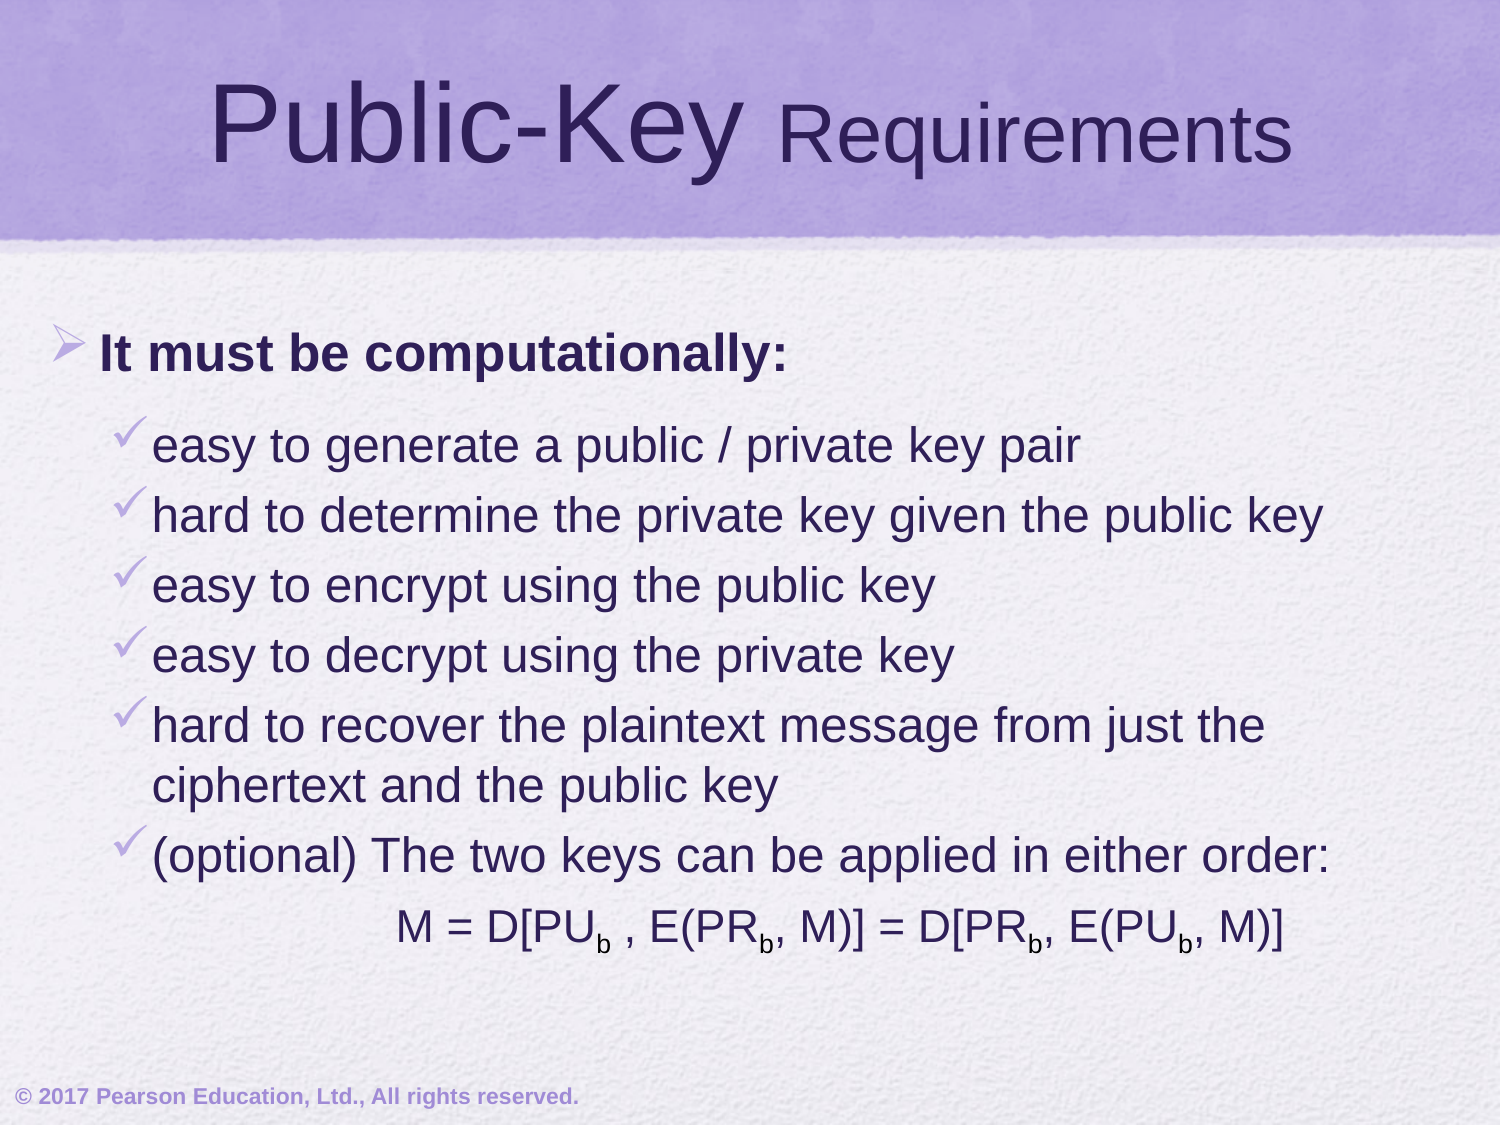

# Public-Key Requirements
It must be computationally:
easy to generate a public / private key pair
hard to determine the private key given the public key
easy to encrypt using the public key
easy to decrypt using the private key
hard to recover the plaintext message from just the ciphertext and the public key
(optional) The two keys can be applied in either order:
	M = D[PUb , E(PRb, M)] = D[PRb, E(PUb, M)]

© 2017 Pearson Education, Ltd., All rights reserved.